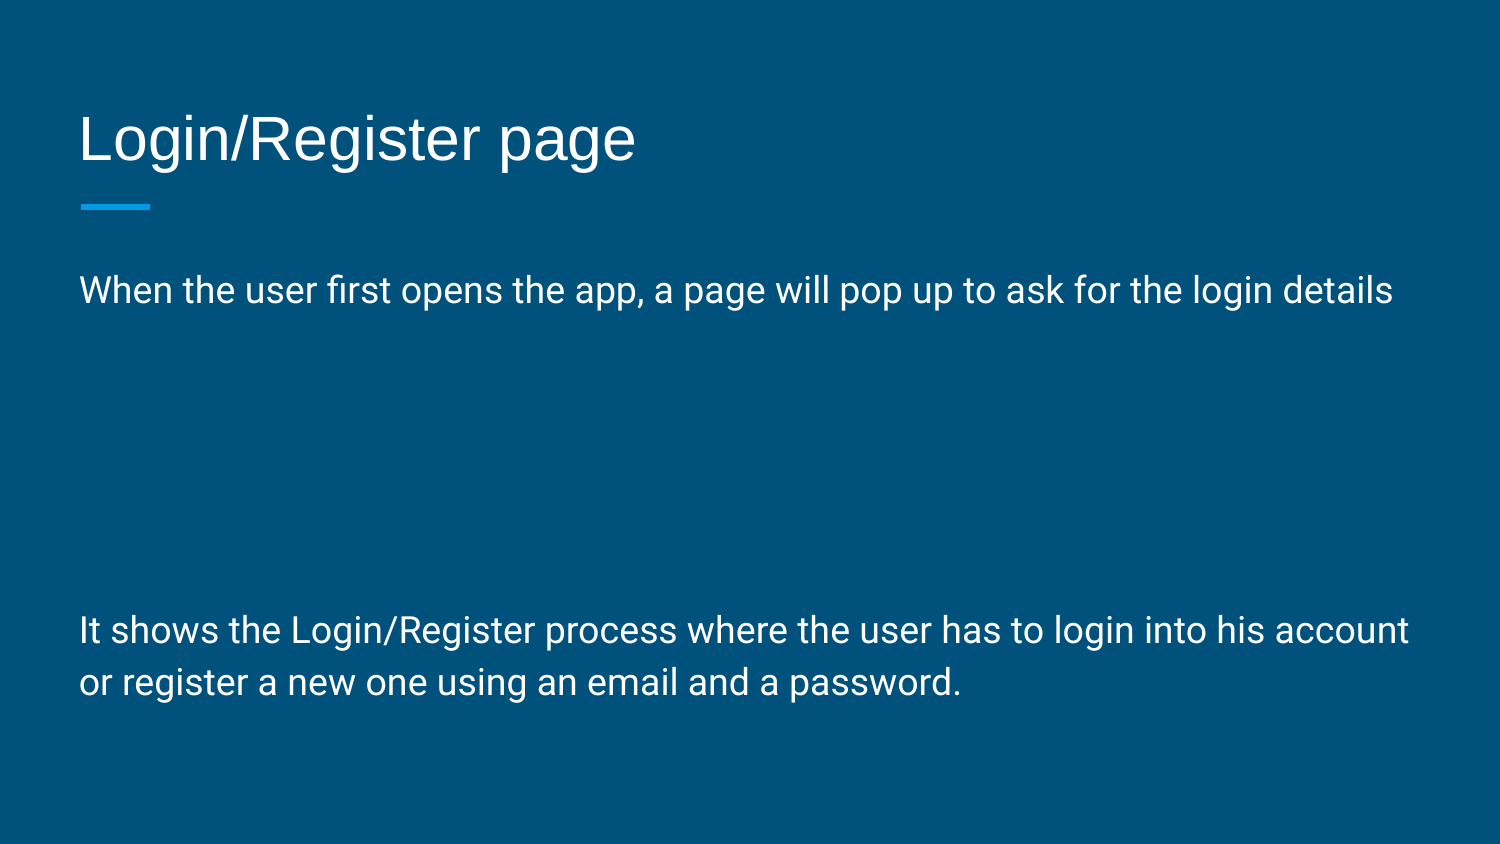

# Login/Register page
When the user first opens the app, a page will pop up to ask for the login details

It shows the Login/Register process where the user has to login into his account or register a new one using an email and a password.